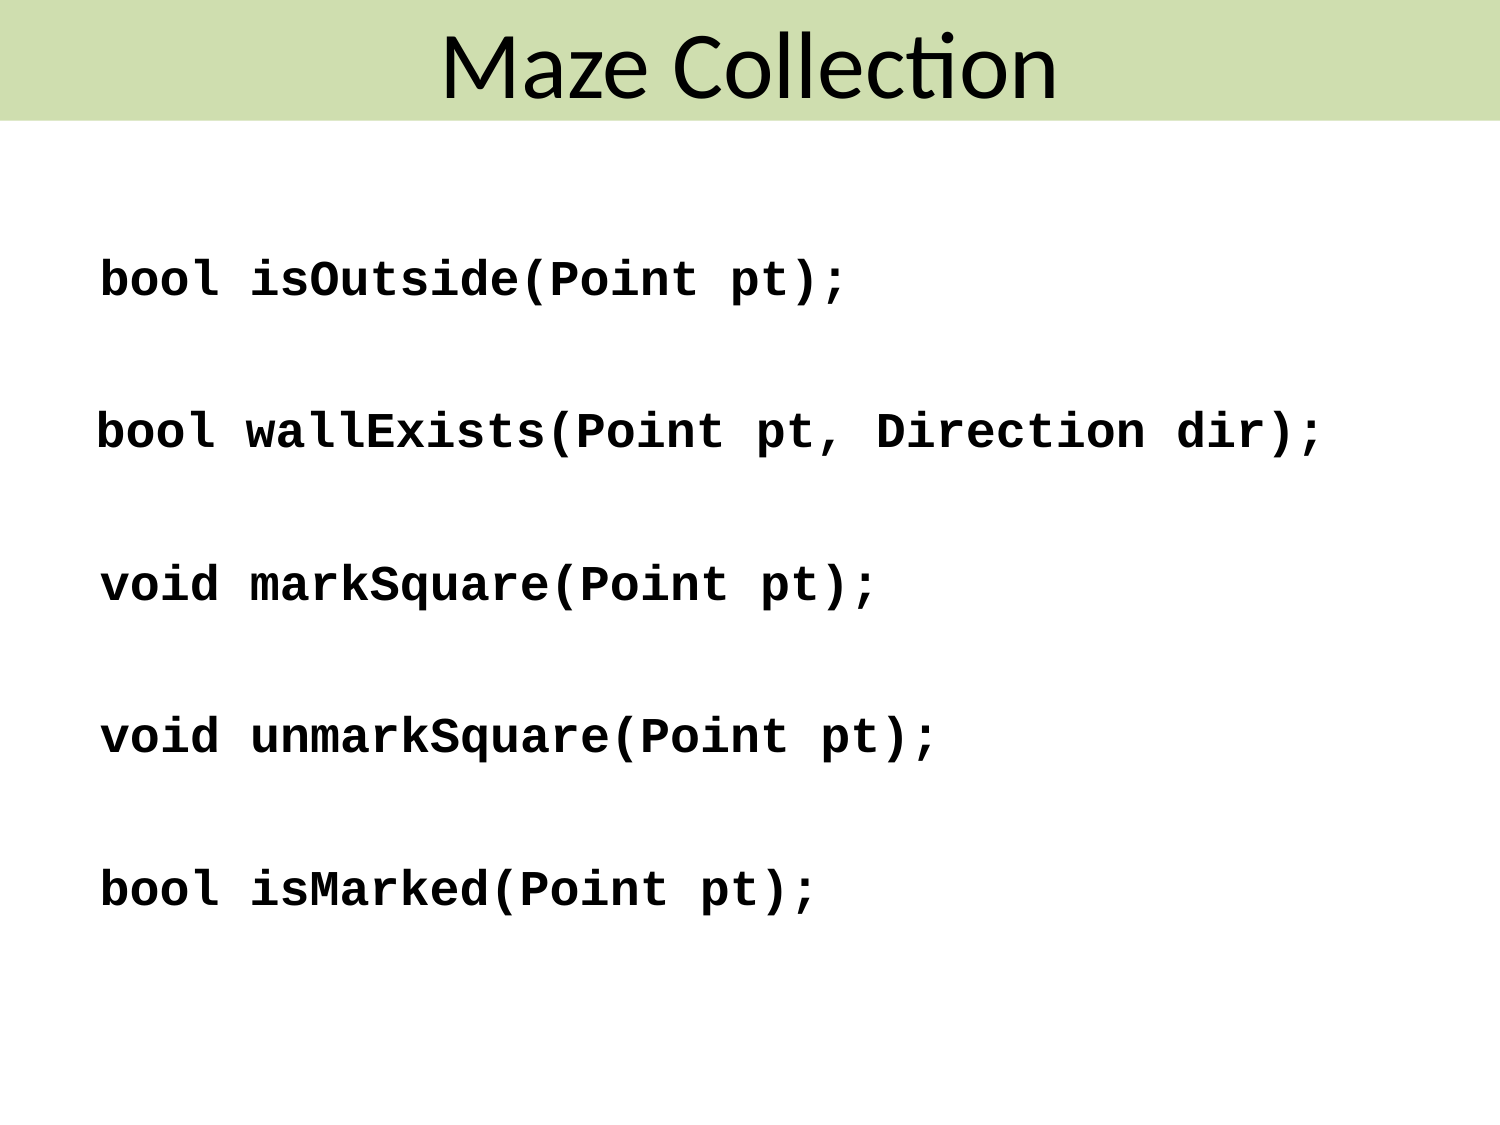

Maze Collection
bool isOutside(Point pt);
bool wallExists(Point pt, Direction dir);
void markSquare(Point pt);
void unmarkSquare(Point pt);
bool isMarked(Point pt);